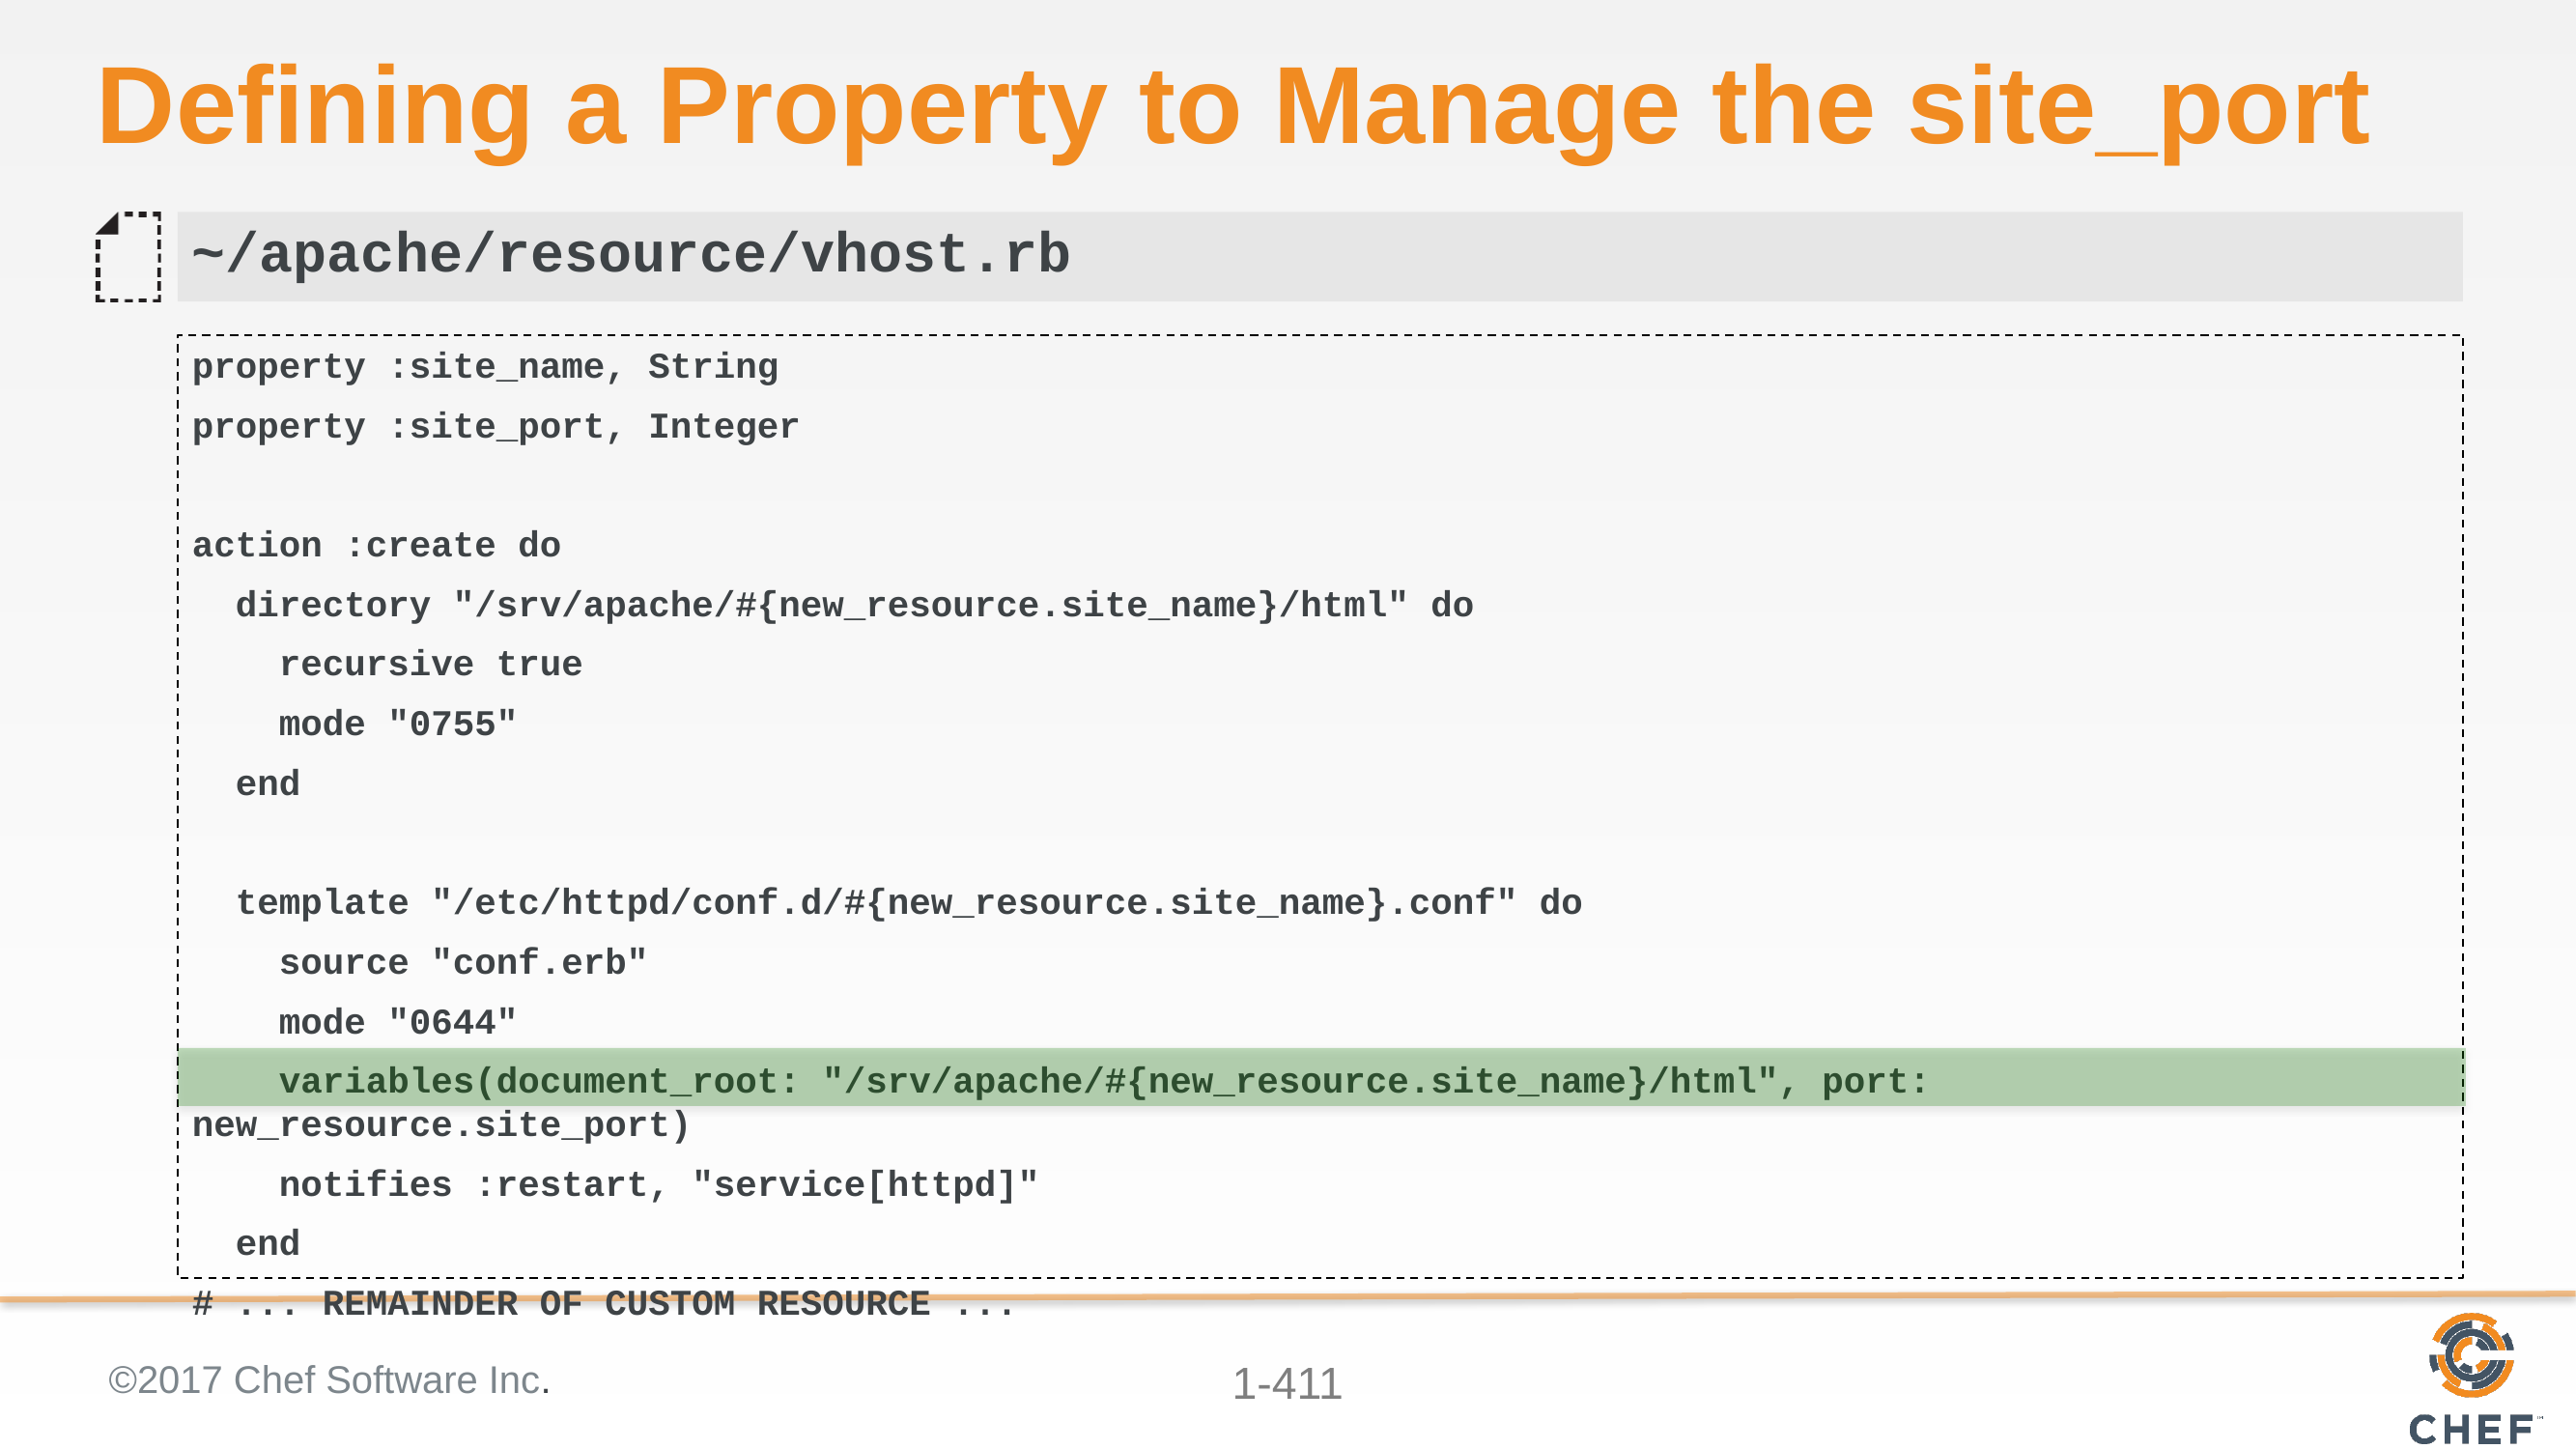

# Defining a Property to Manage the site_port
~/apache/resource/vhost.rb
property :site_name, String
property :site_port, Integer

action :create do
  directory "/srv/apache/#{new_resource.site_name}/html" do
    recursive true
    mode "0755"
  end

  template "/etc/httpd/conf.d/#{new_resource.site_name}.conf" do
    source "conf.erb"
    mode "0644"
    variables(document_root: "/srv/apache/#{new_resource.site_name}/html", port: new_resource.site_port)
    notifies :restart, "service[httpd]"
  end
# ... REMAINDER OF CUSTOM RESOURCE ...